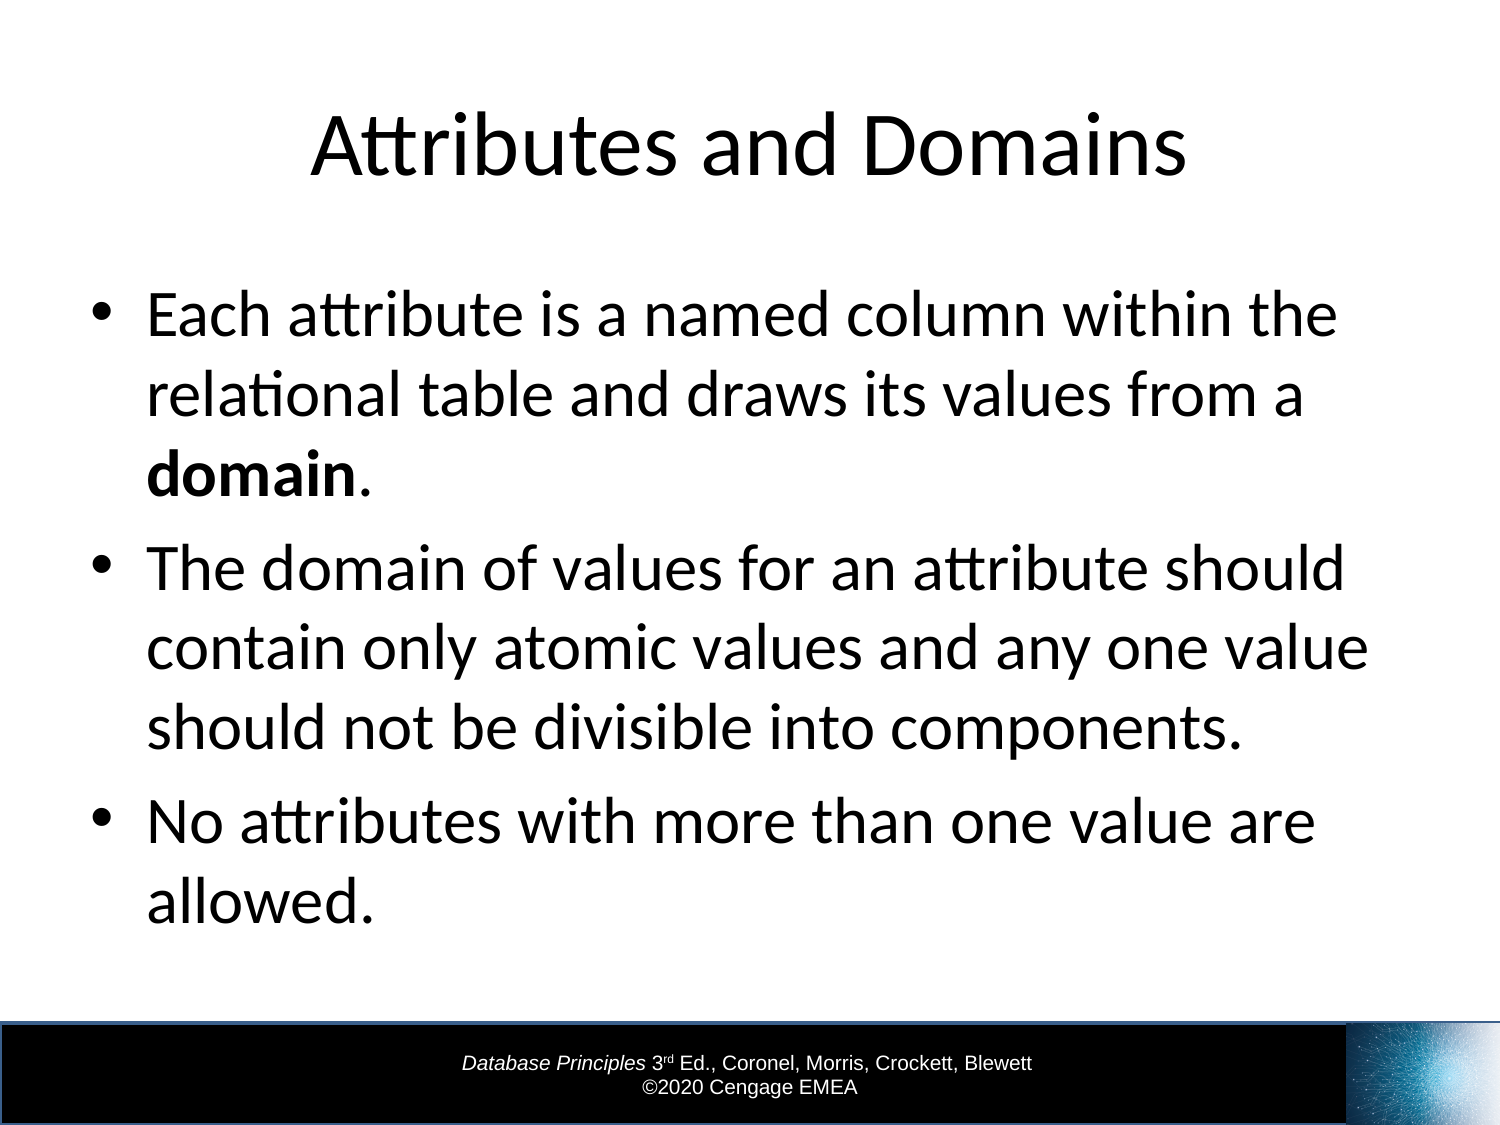

# Attributes and Domains
Each attribute is a named column within the relational table and draws its values from a domain.
The domain of values for an attribute should contain only atomic values and any one value should not be divisible into components.
No attributes with more than one value are allowed.